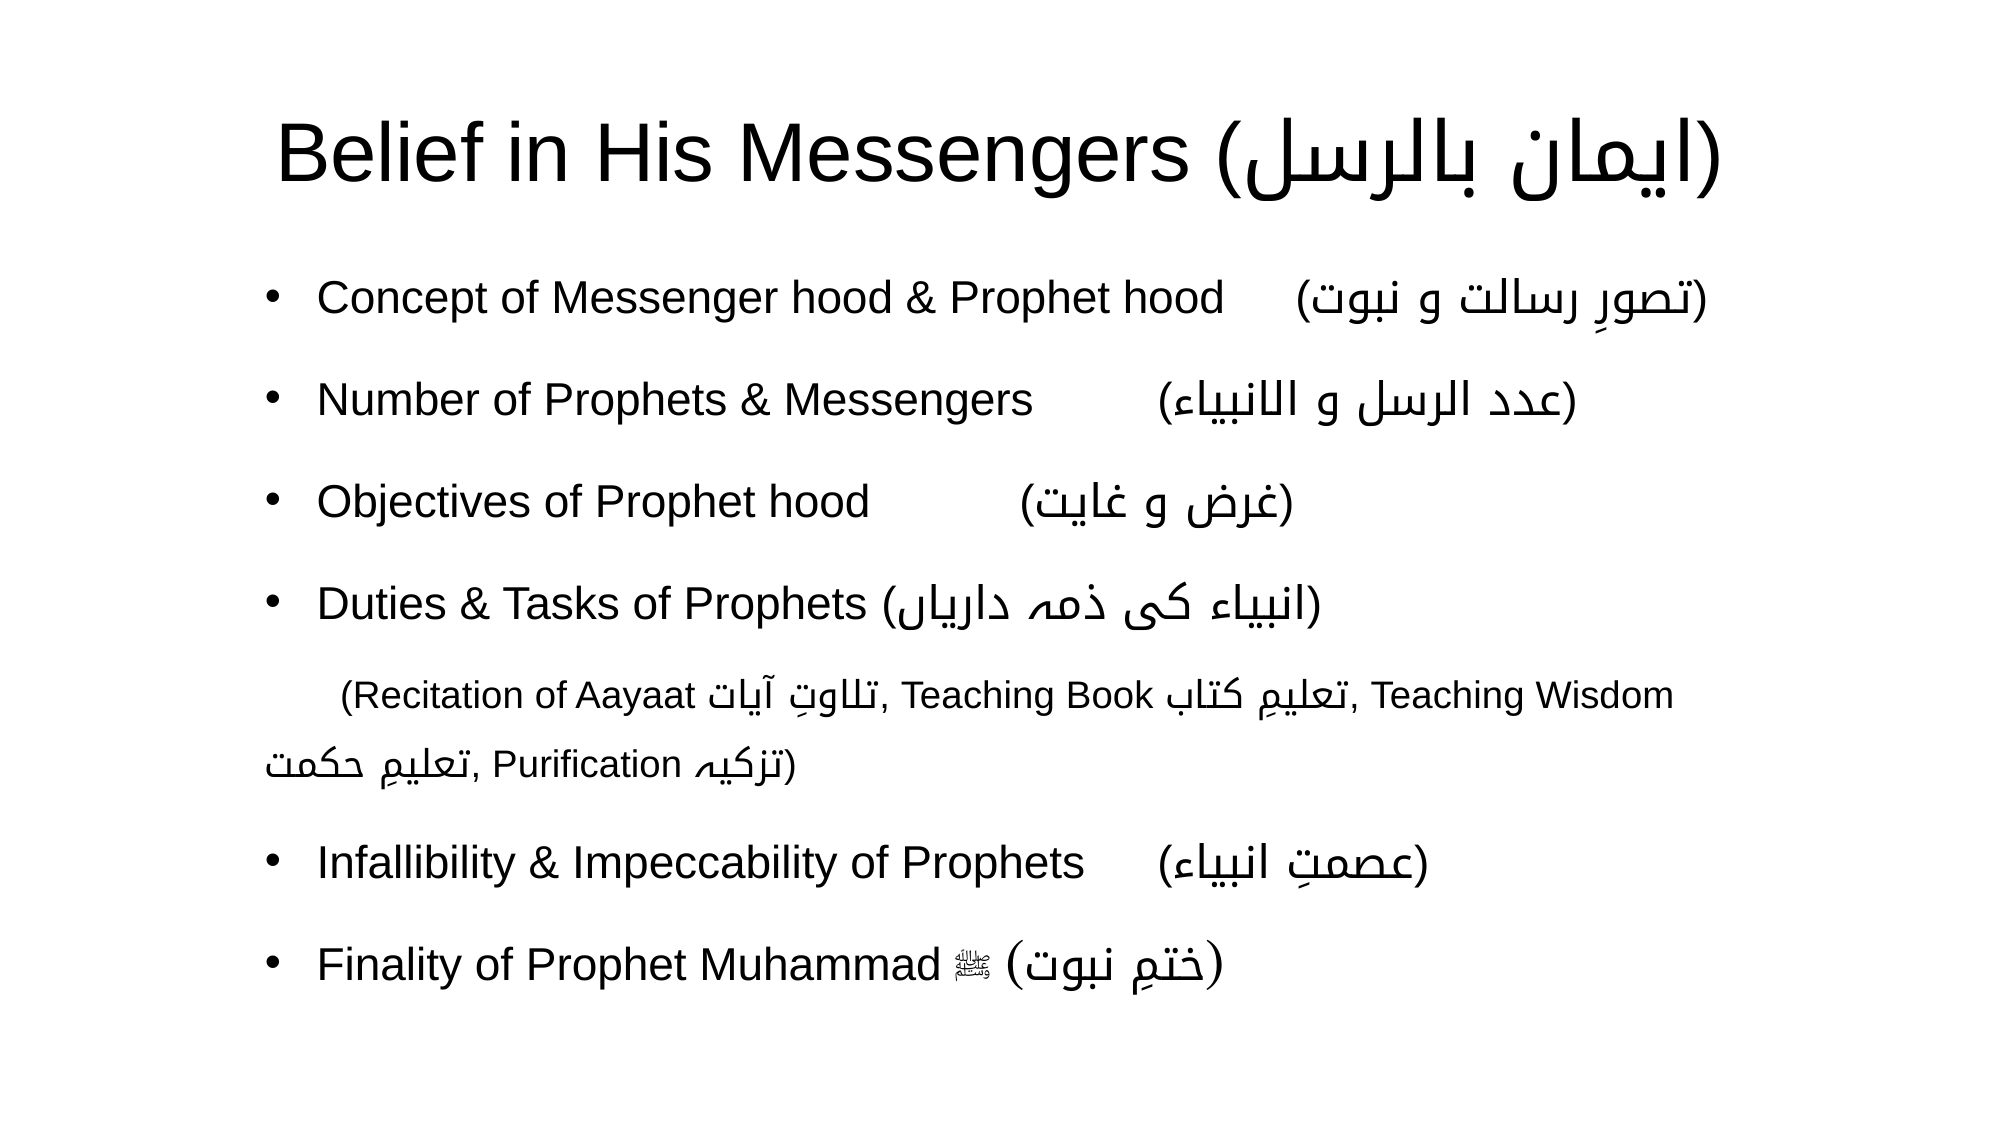

# Belief in His Messengers (ایمان بالرسل)
Concept of Messenger hood & Prophet hood		 (تصورِ رسالت و نبوت)
Number of Prophets & Messengers			 (عدد الرسل و الانبیاء)
Objectives of Prophet hood				 (غرض و غایت)
Duties & Tasks of Prophets				 (انبیاء کی ذمہ داریاں)
       (Recitation of Aayaat تلاوتِ آیات, Teaching Book تعلیمِ کتاب, Teaching Wisdom تعلیمِ حکمت, Purification تزکیہ)
Infallibility & Impeccability of Prophets			 (عصمتِ انبیاء)
Finality of Prophet Muhammad ﷺ			 (ختمِ نبوت)